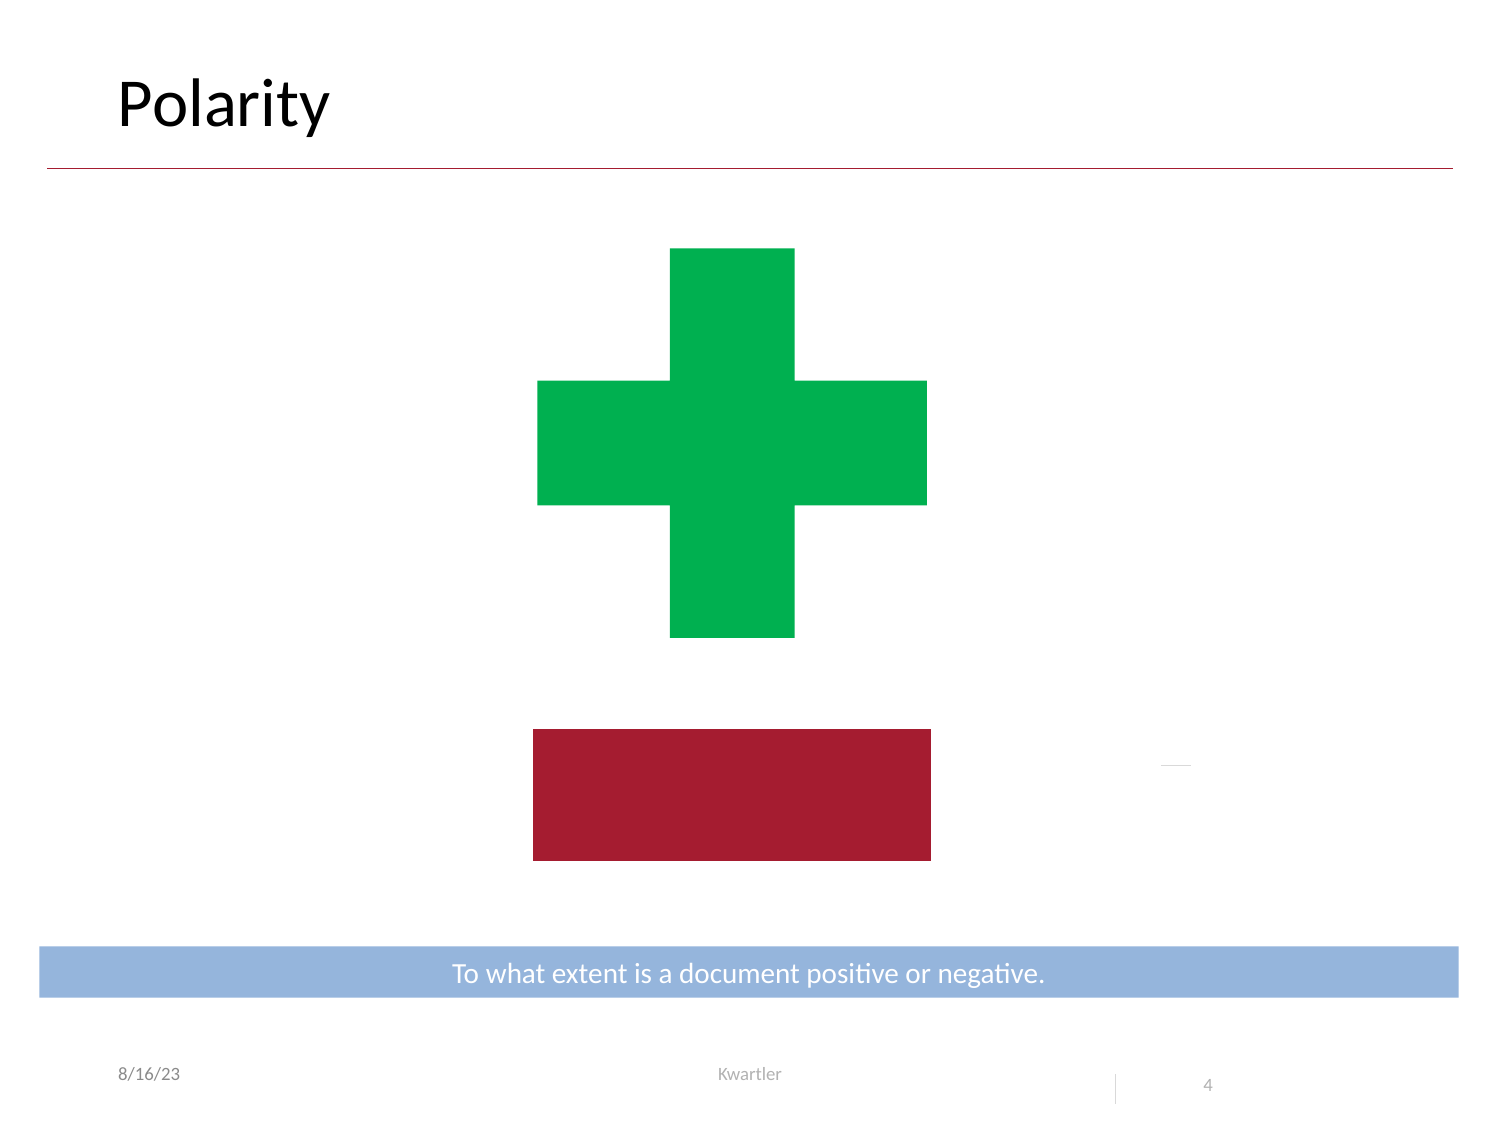

# Polarity

To what extent is a document positive or negative.
8/16/23
Kwartler
4